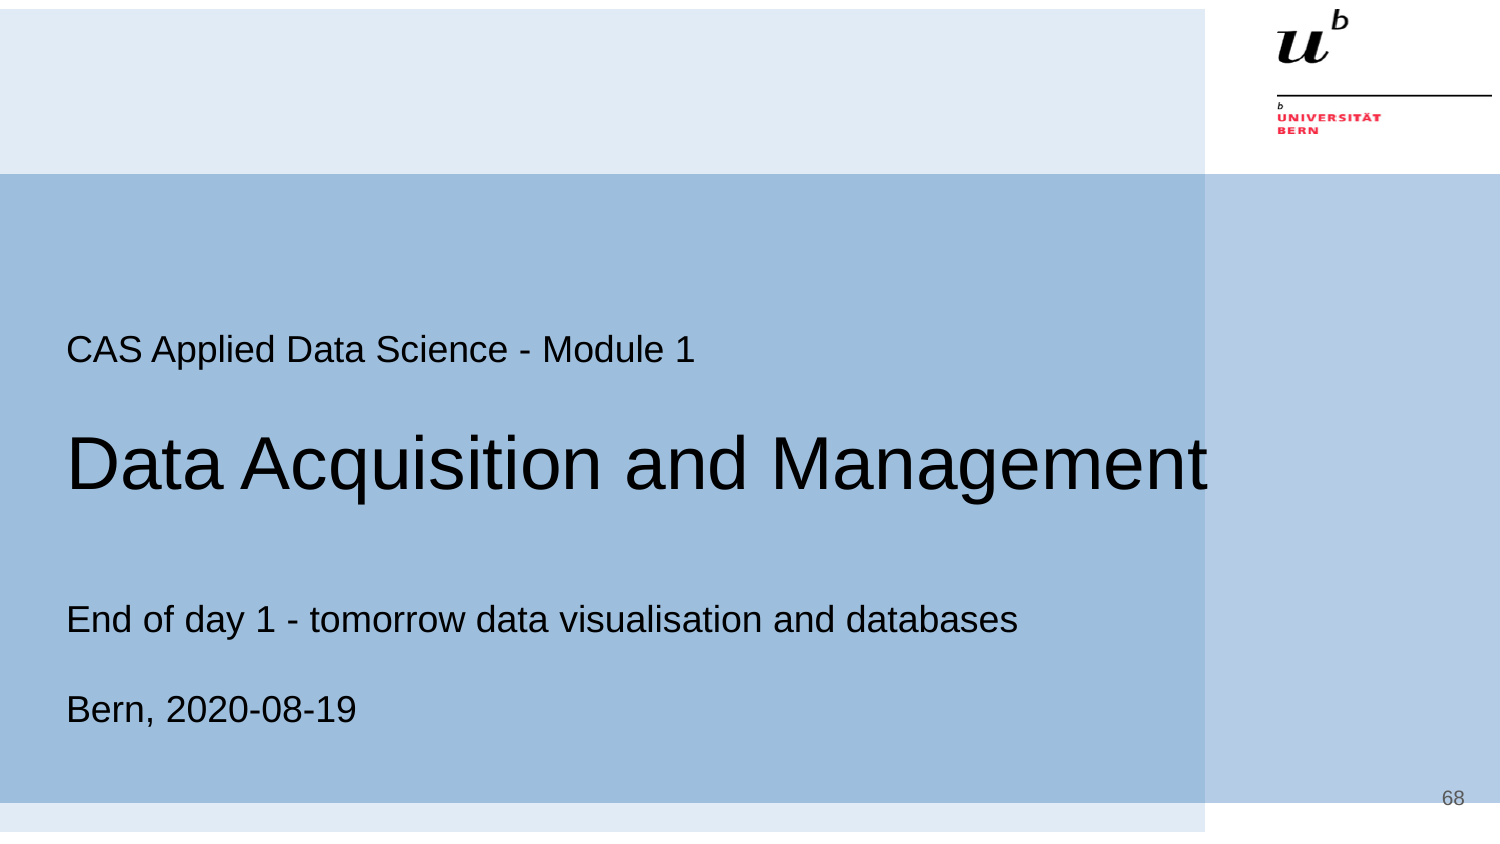

# CAS Applied Data Science - Module 1

Data Acquisition and Management

End of day 1 - tomorrow data visualisation and databases

Bern, 2020-08-19
68